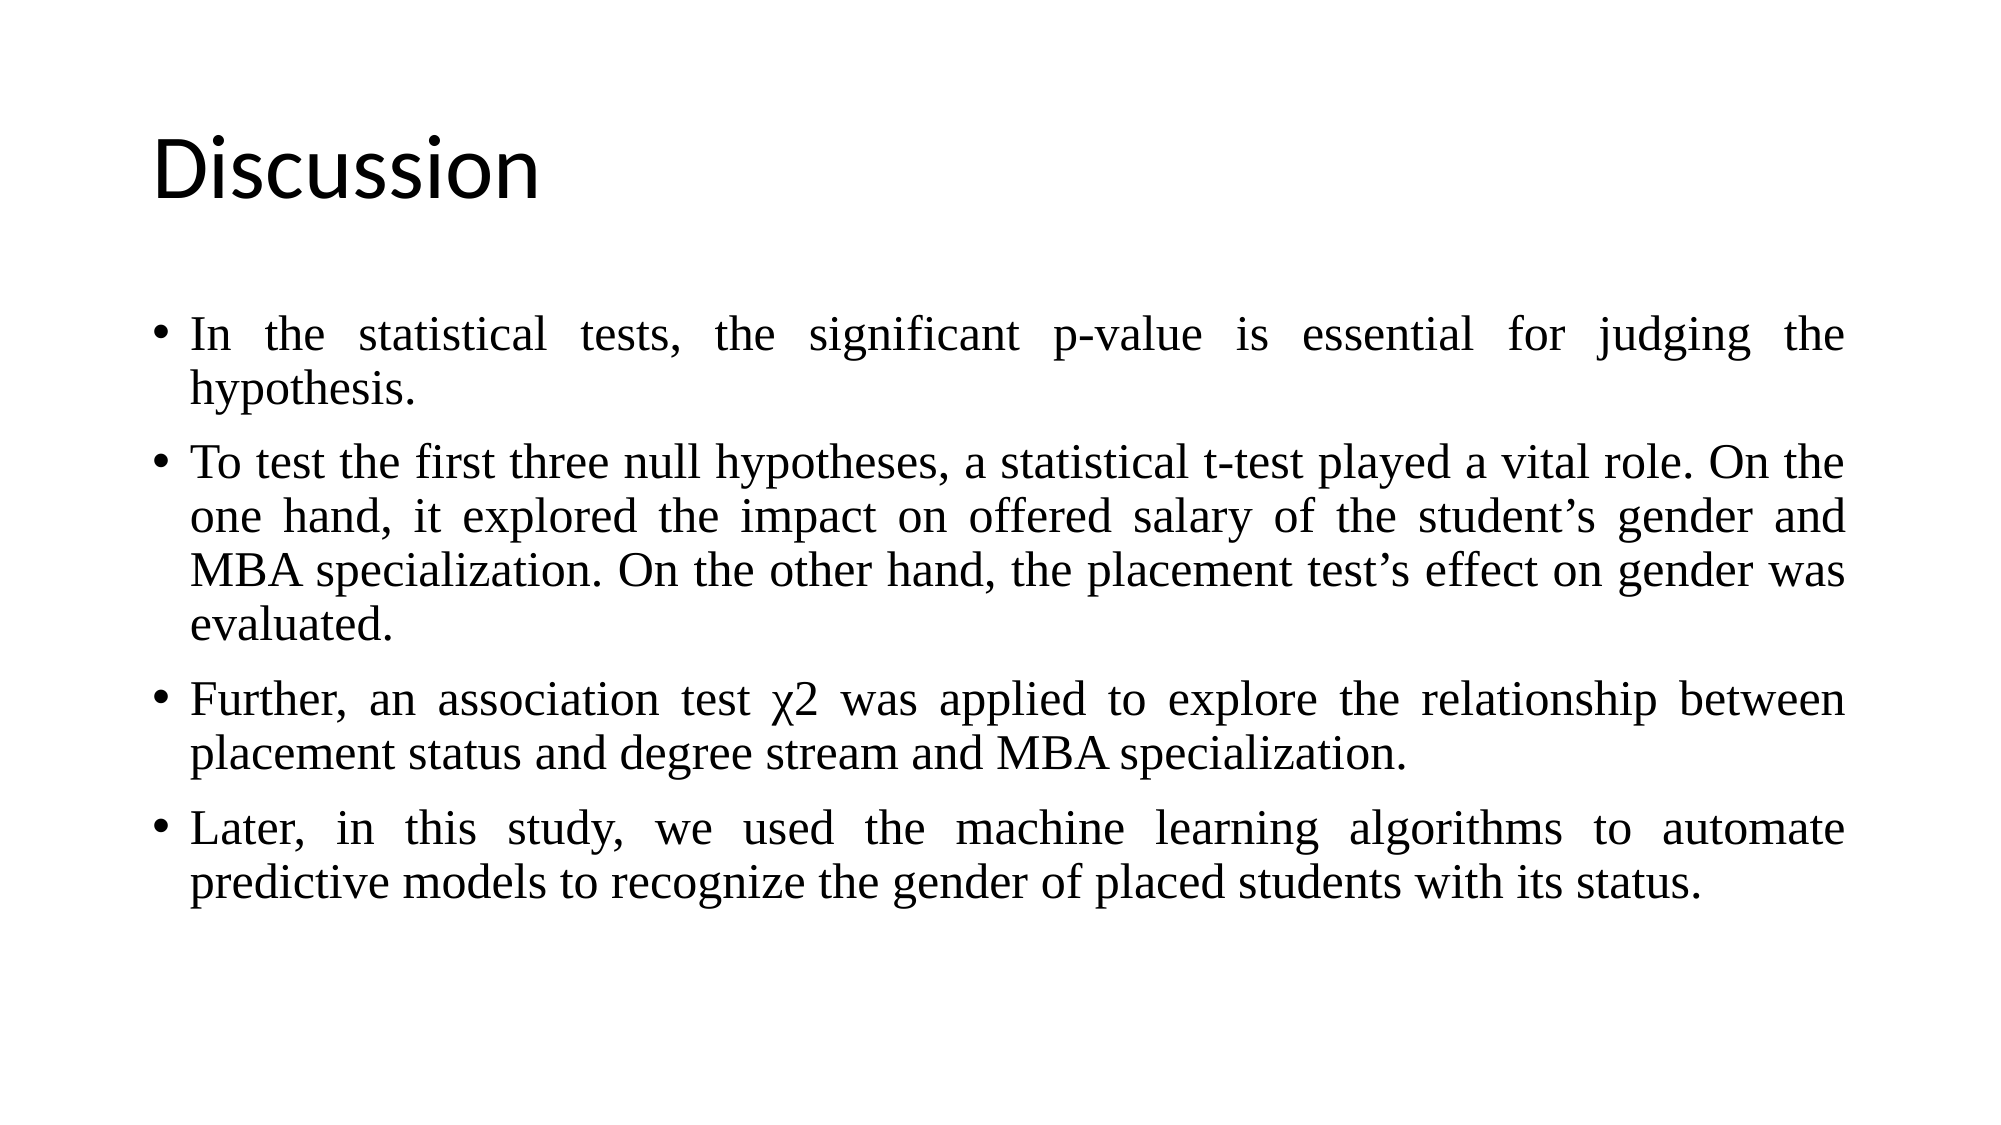

# Discussion
In the statistical tests, the significant p-value is essential for judging the hypothesis.
To test the first three null hypotheses, a statistical t-test played a vital role. On the one hand, it explored the impact on offered salary of the student’s gender and MBA specialization. On the other hand, the placement test’s effect on gender was evaluated.
Further, an association test χ2 was applied to explore the relationship between placement status and degree stream and MBA specialization.
Later, in this study, we used the machine learning algorithms to automate predictive models to recognize the gender of placed students with its status.